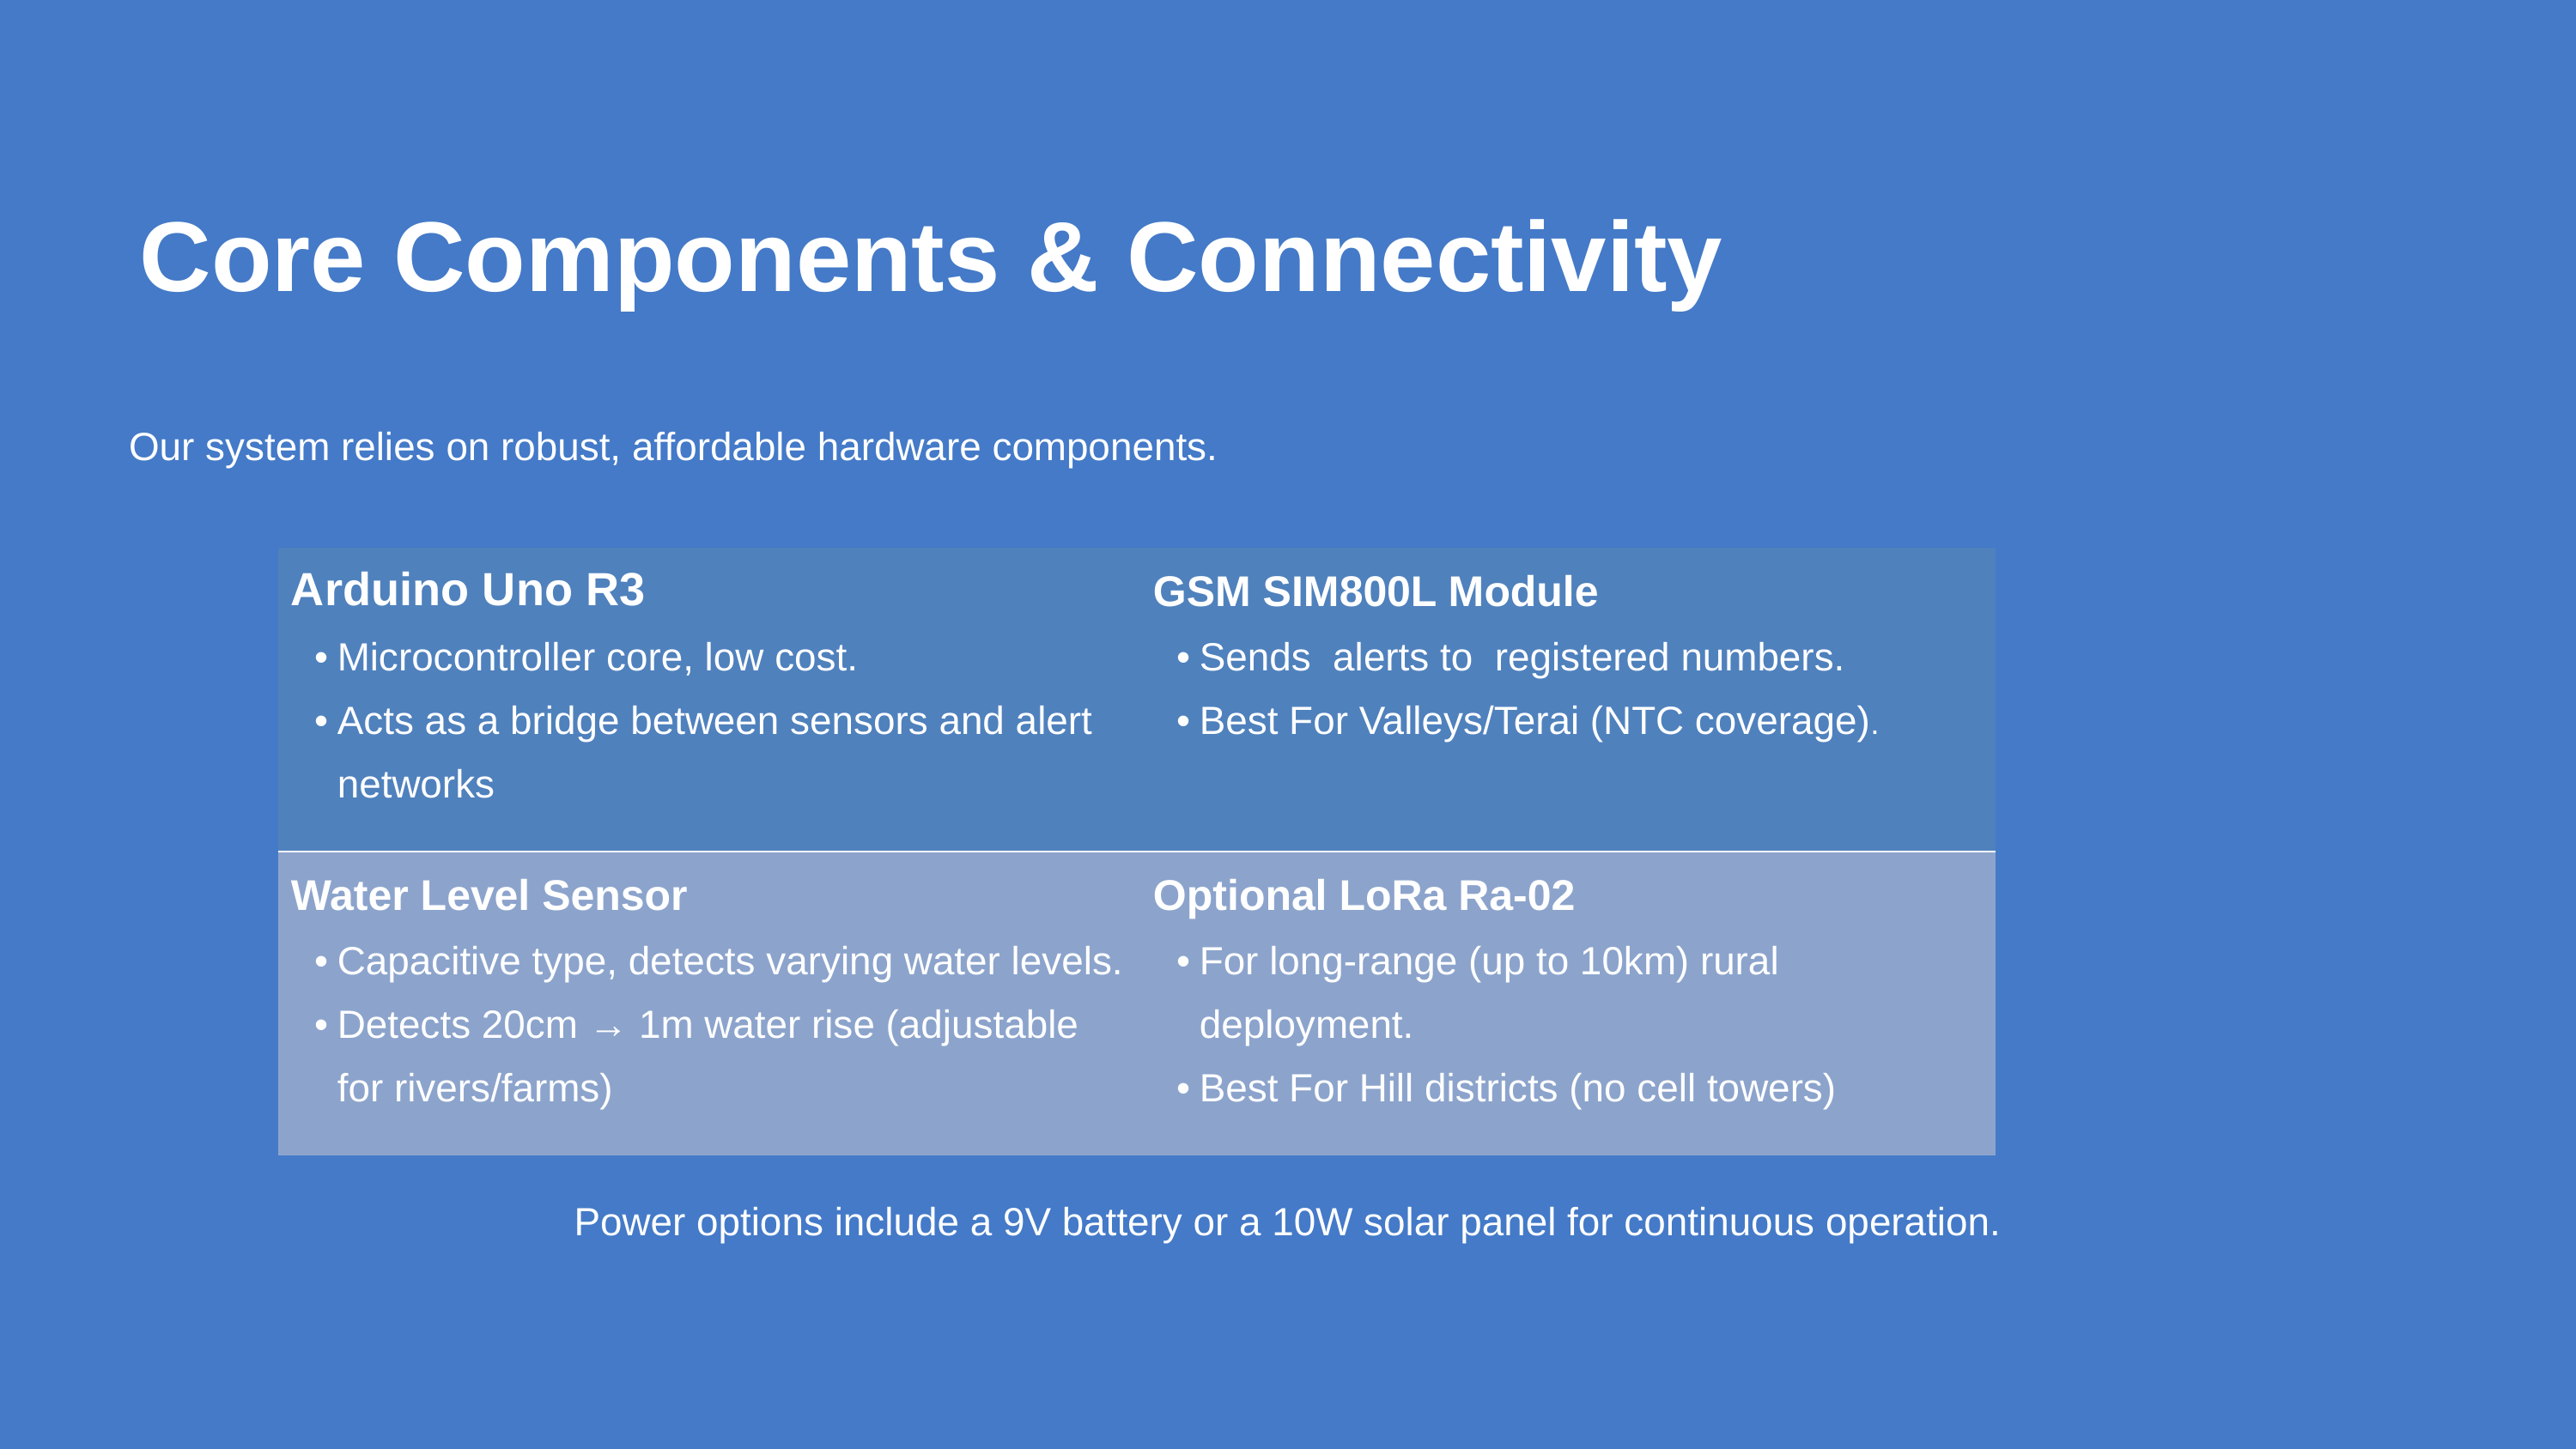

Core Components & Connectivity
Our system relies on robust, affordable hardware components.

| Arduino Uno R3 Microcontroller core, low cost. Acts as a bridge between sensors and alert networks | GSM SIM800L Module Sends alerts to registered numbers. Best For Valleys/Terai (NTC coverage). |
| --- | --- |
| Water Level Sensor Capacitive type, detects varying water levels. Detects 20cm → 1m water rise (adjustable for rivers/farms) | Optional LoRa Ra-02 For long-range (up to 10km) rural deployment. Best For Hill districts (no cell towers) |

Power options include a 9V battery or a 10W solar panel for continuous operation.